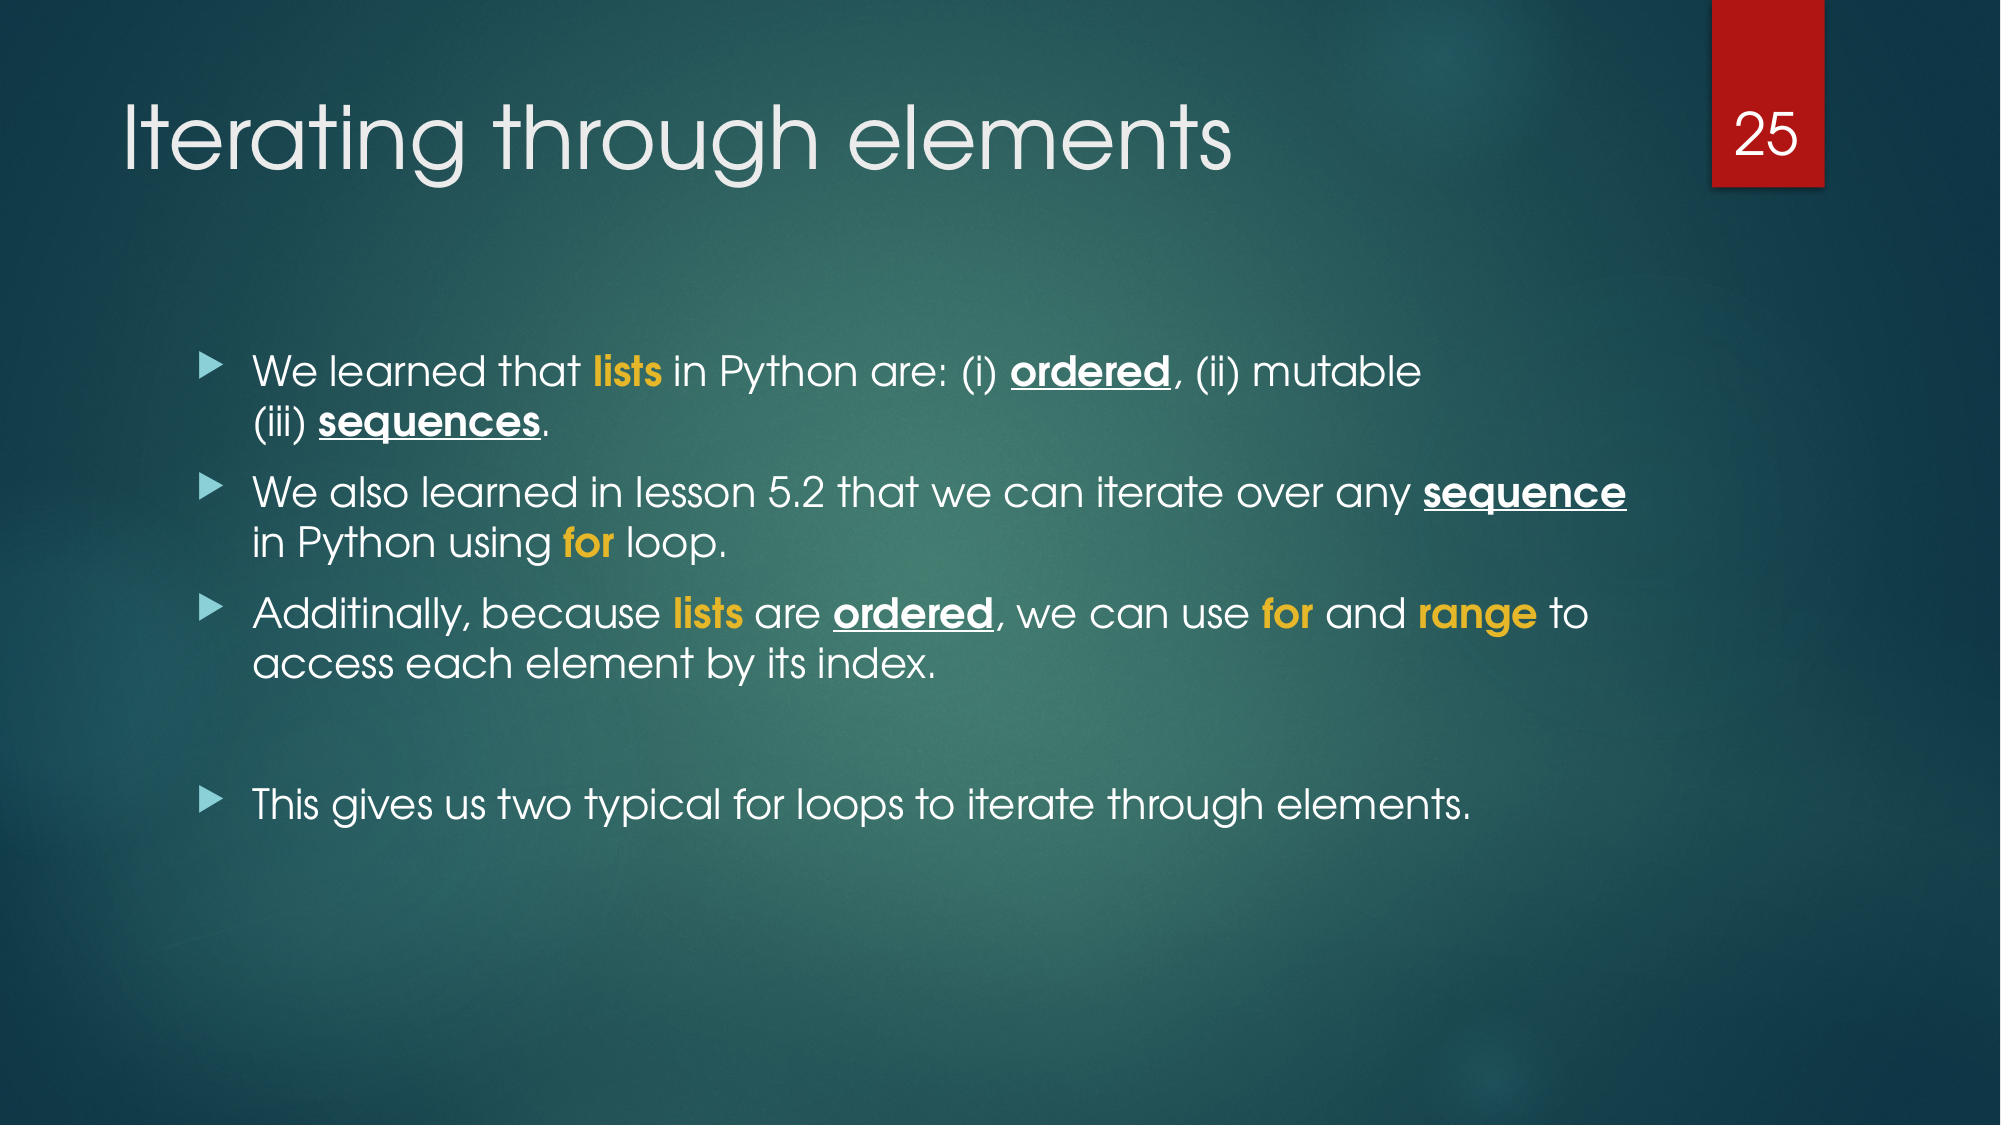

25
# Iterating through elements
We learned that lists in Python are: (i) ordered, (ii) mutable              (iii) sequences.
We also learned in lesson 5.2 that we can iterate over any sequence in Python using for loop.
Additinally, because lists are ordered, we can use for and range to access each element by its index.

This gives us two typical for loops to iterate through elements.